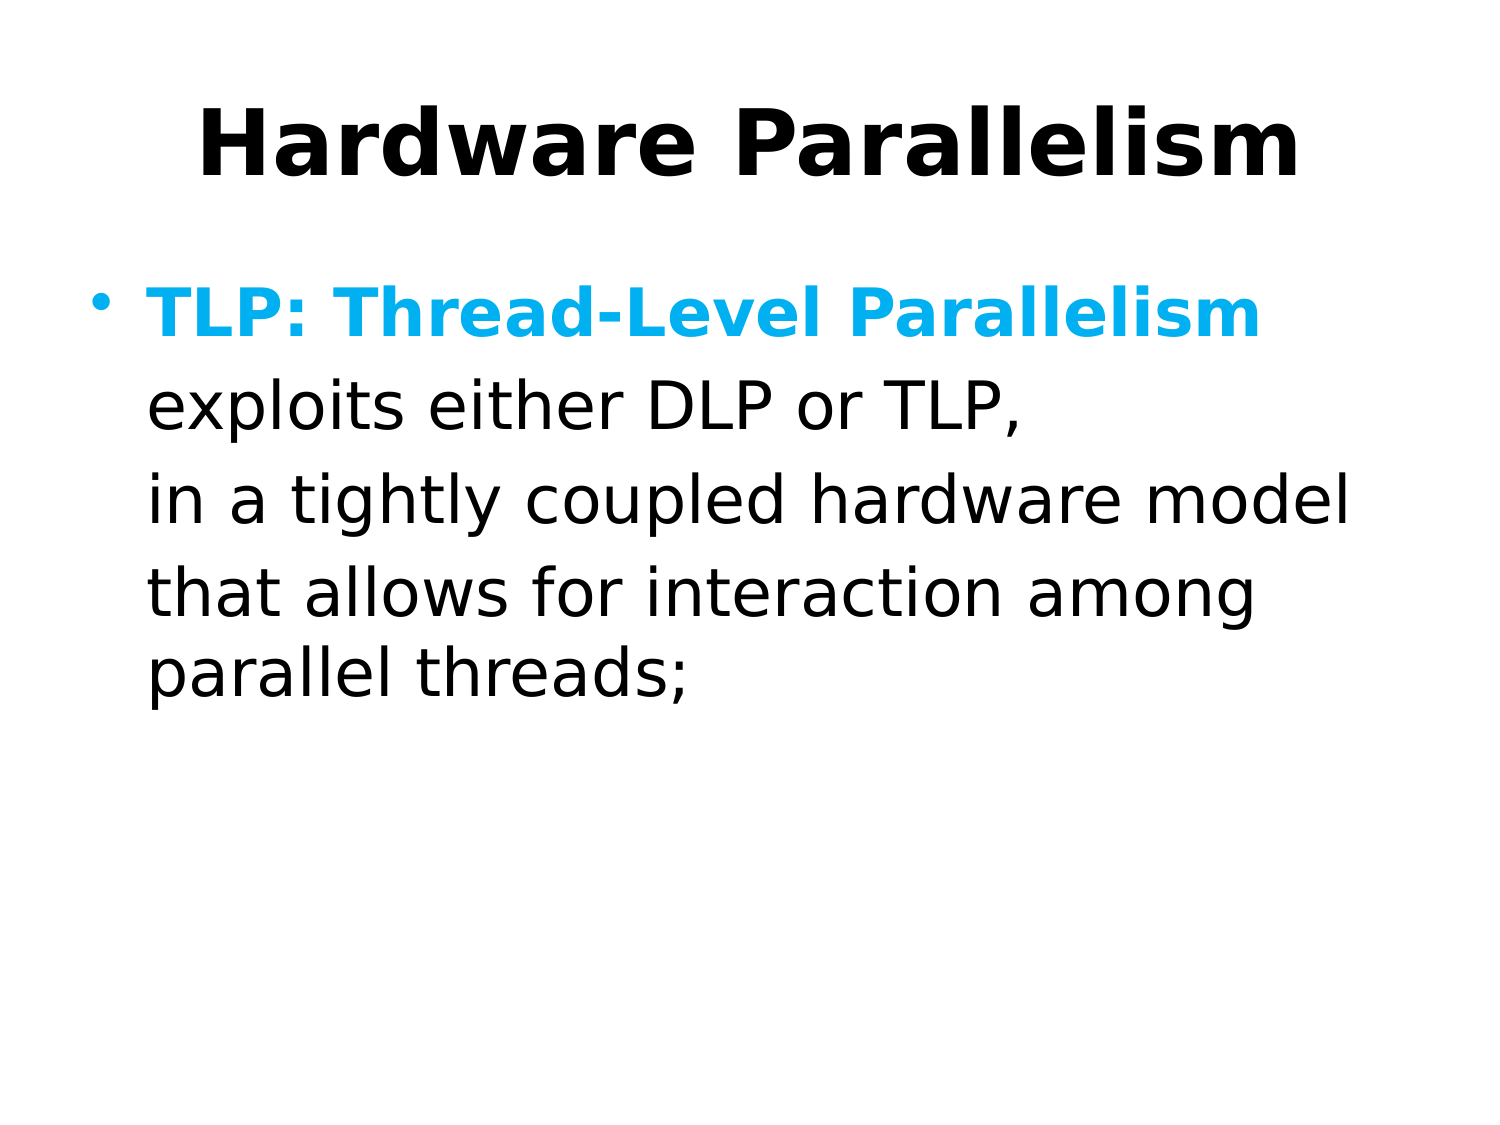

# Hardware Parallelism
TLP: Thread-Level Parallelism
	exploits either DLP or TLP,
	in a tightly coupled hardware model
	that allows for interaction among parallel threads;